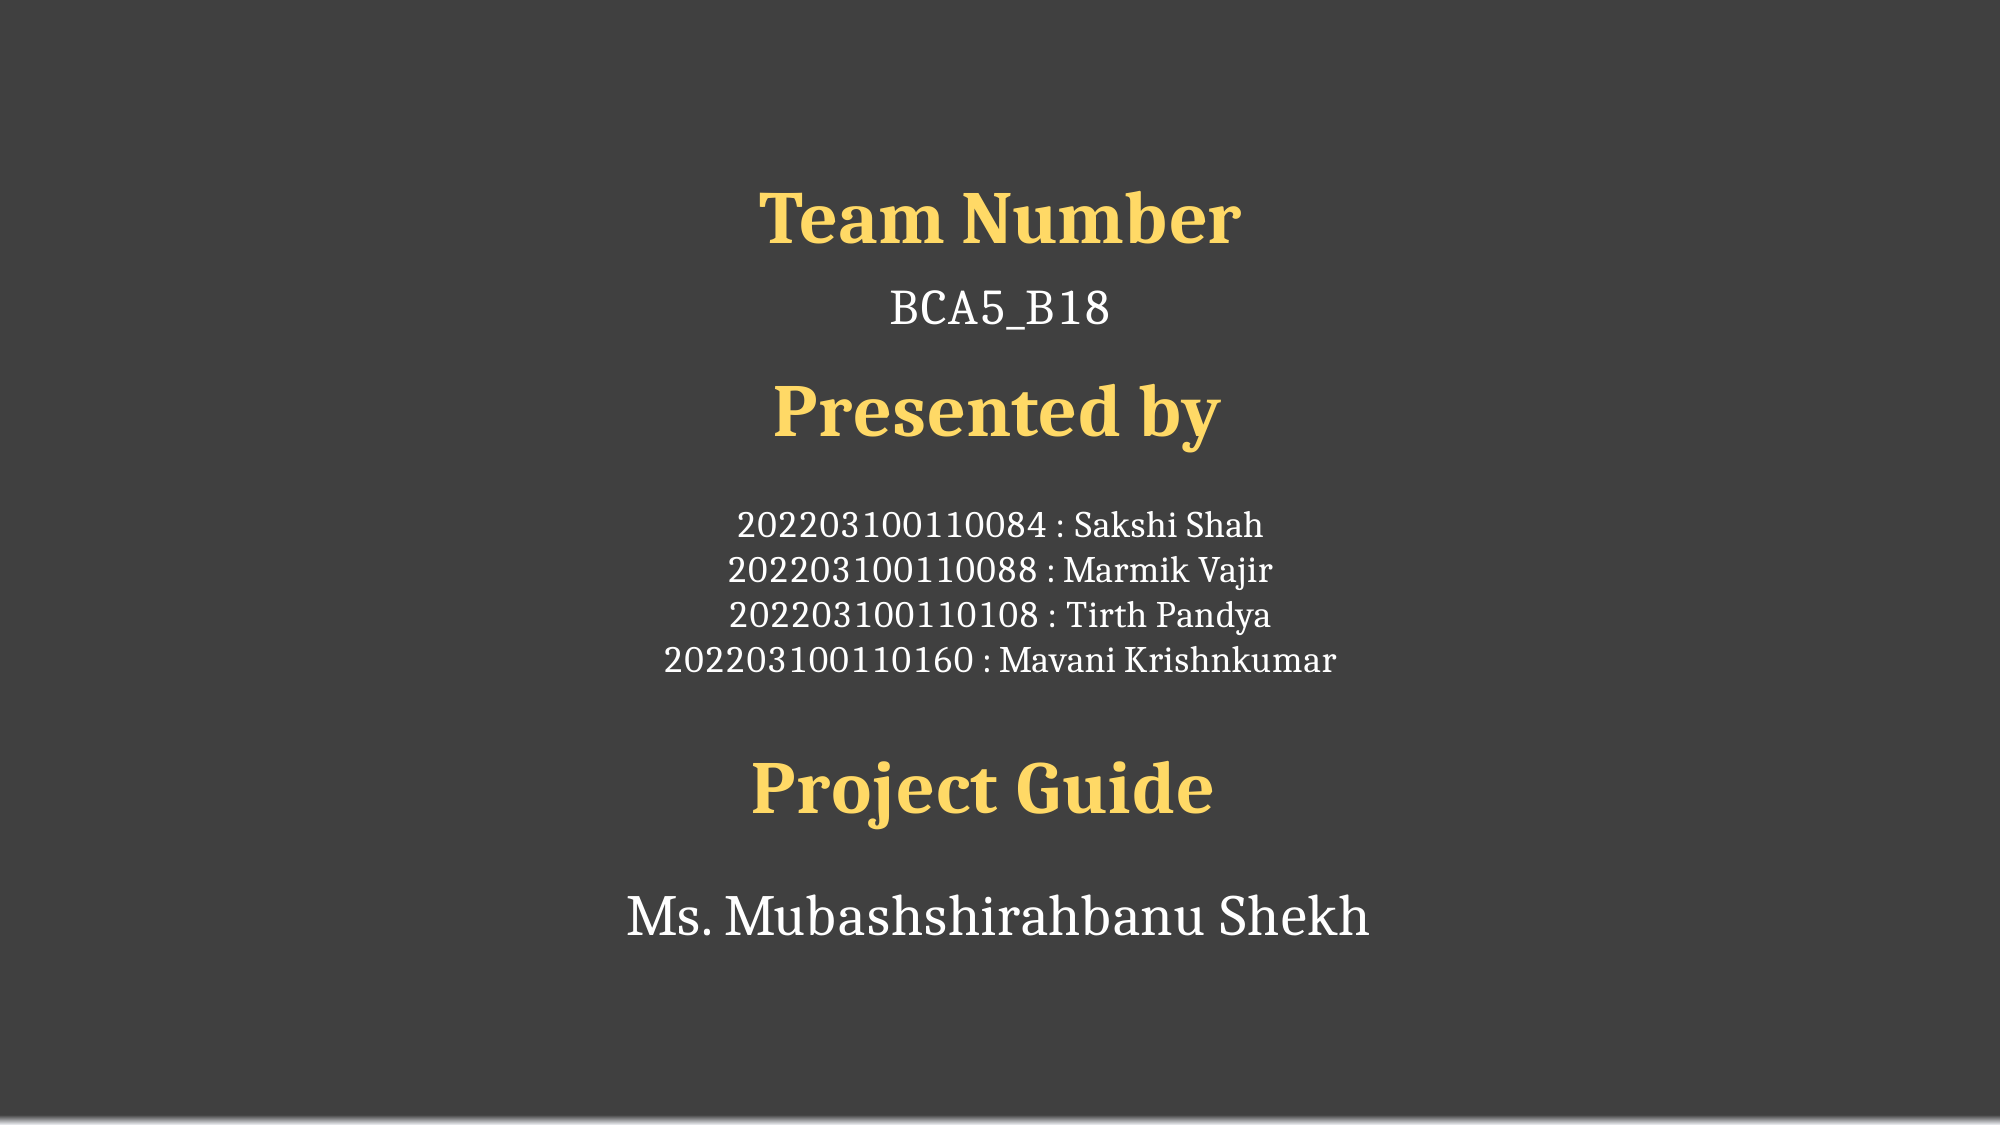

Team Number
BCA5_B18
Presented by
202203100110084 : Sakshi Shah
202203100110088 : Marmik Vajir
202203100110108 : Tirth Pandya
202203100110160 : Mavani Krishnkumar
Project Guide
Ms. Mubashshirahbanu Shekh